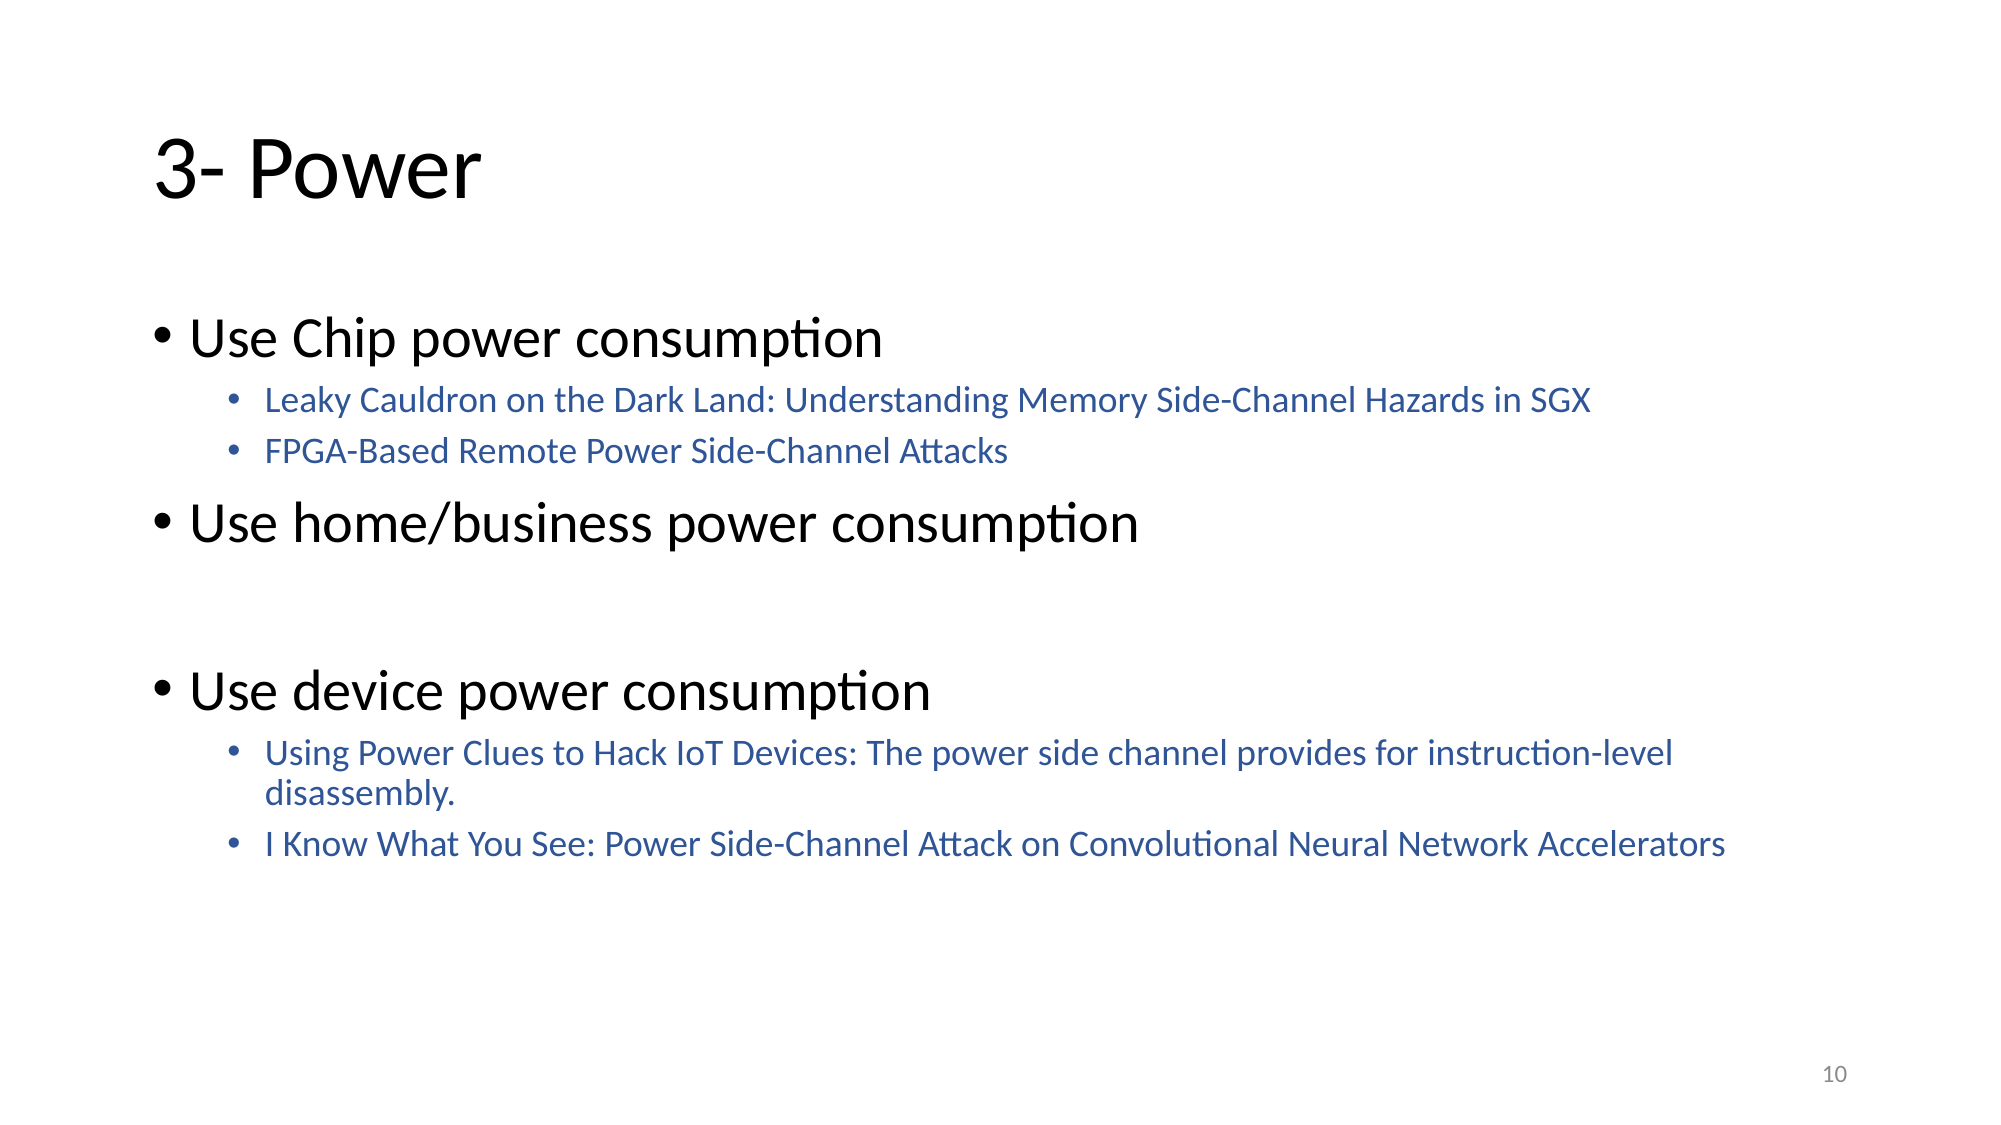

# 3- Power
Use Chip power consumption
Leaky Cauldron on the Dark Land: Understanding Memory Side-Channel Hazards in SGX
FPGA-Based Remote Power Side-Channel Attacks
Use home/business power consumption

Use device power consumption
Using Power Clues to Hack IoT Devices: The power side channel provides for instruction-level disassembly.
I Know What You See: Power Side-Channel Attack on Convolutional Neural Network Accelerators

10